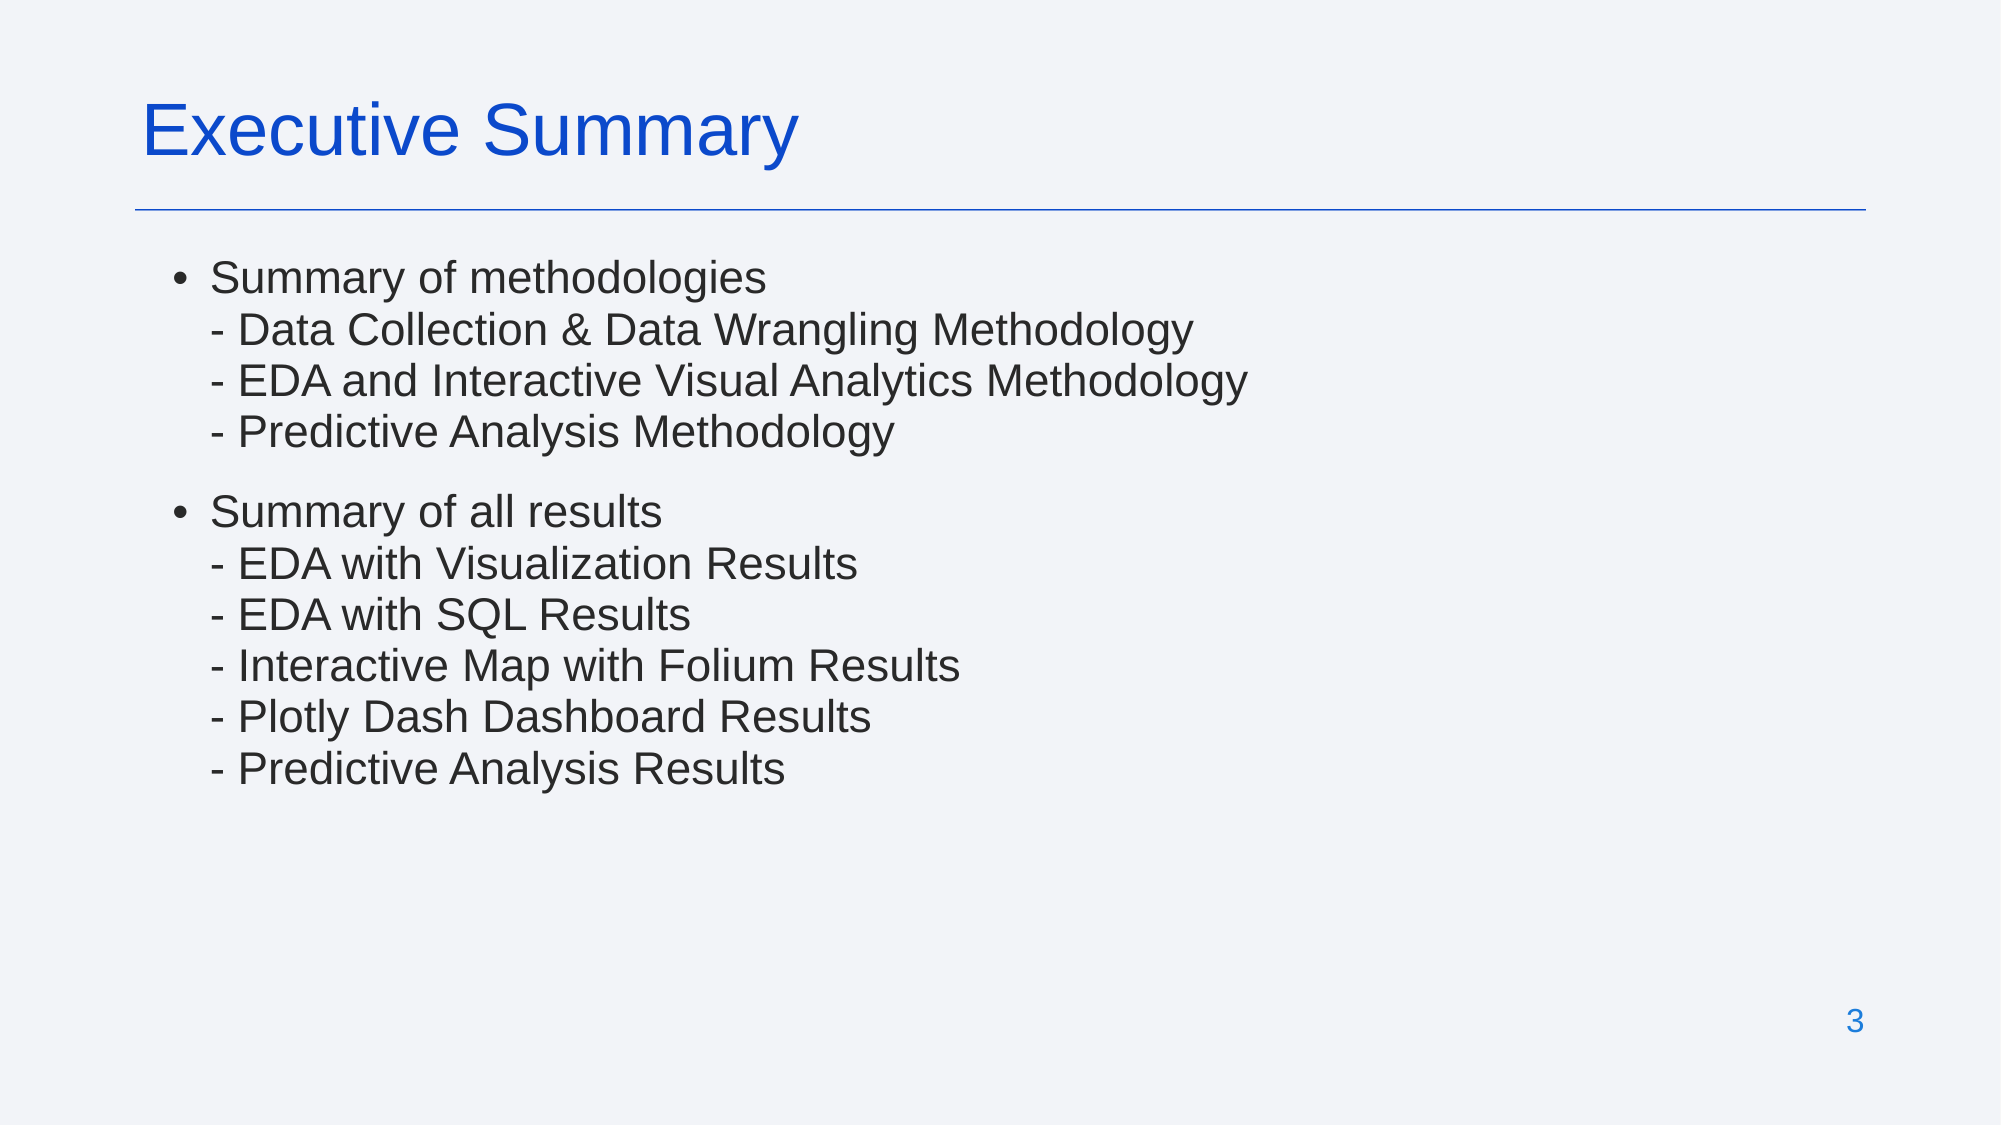

Executive Summary
Summary of methodologies
- Data Collection & Data Wrangling Methodology
- EDA and Interactive Visual Analytics Methodology
- Predictive Analysis Methodology
Summary of all results
- EDA with Visualization Results
- EDA with SQL Results
- Interactive Map with Folium Results
- Plotly Dash Dashboard Results
- Predictive Analysis Results
3